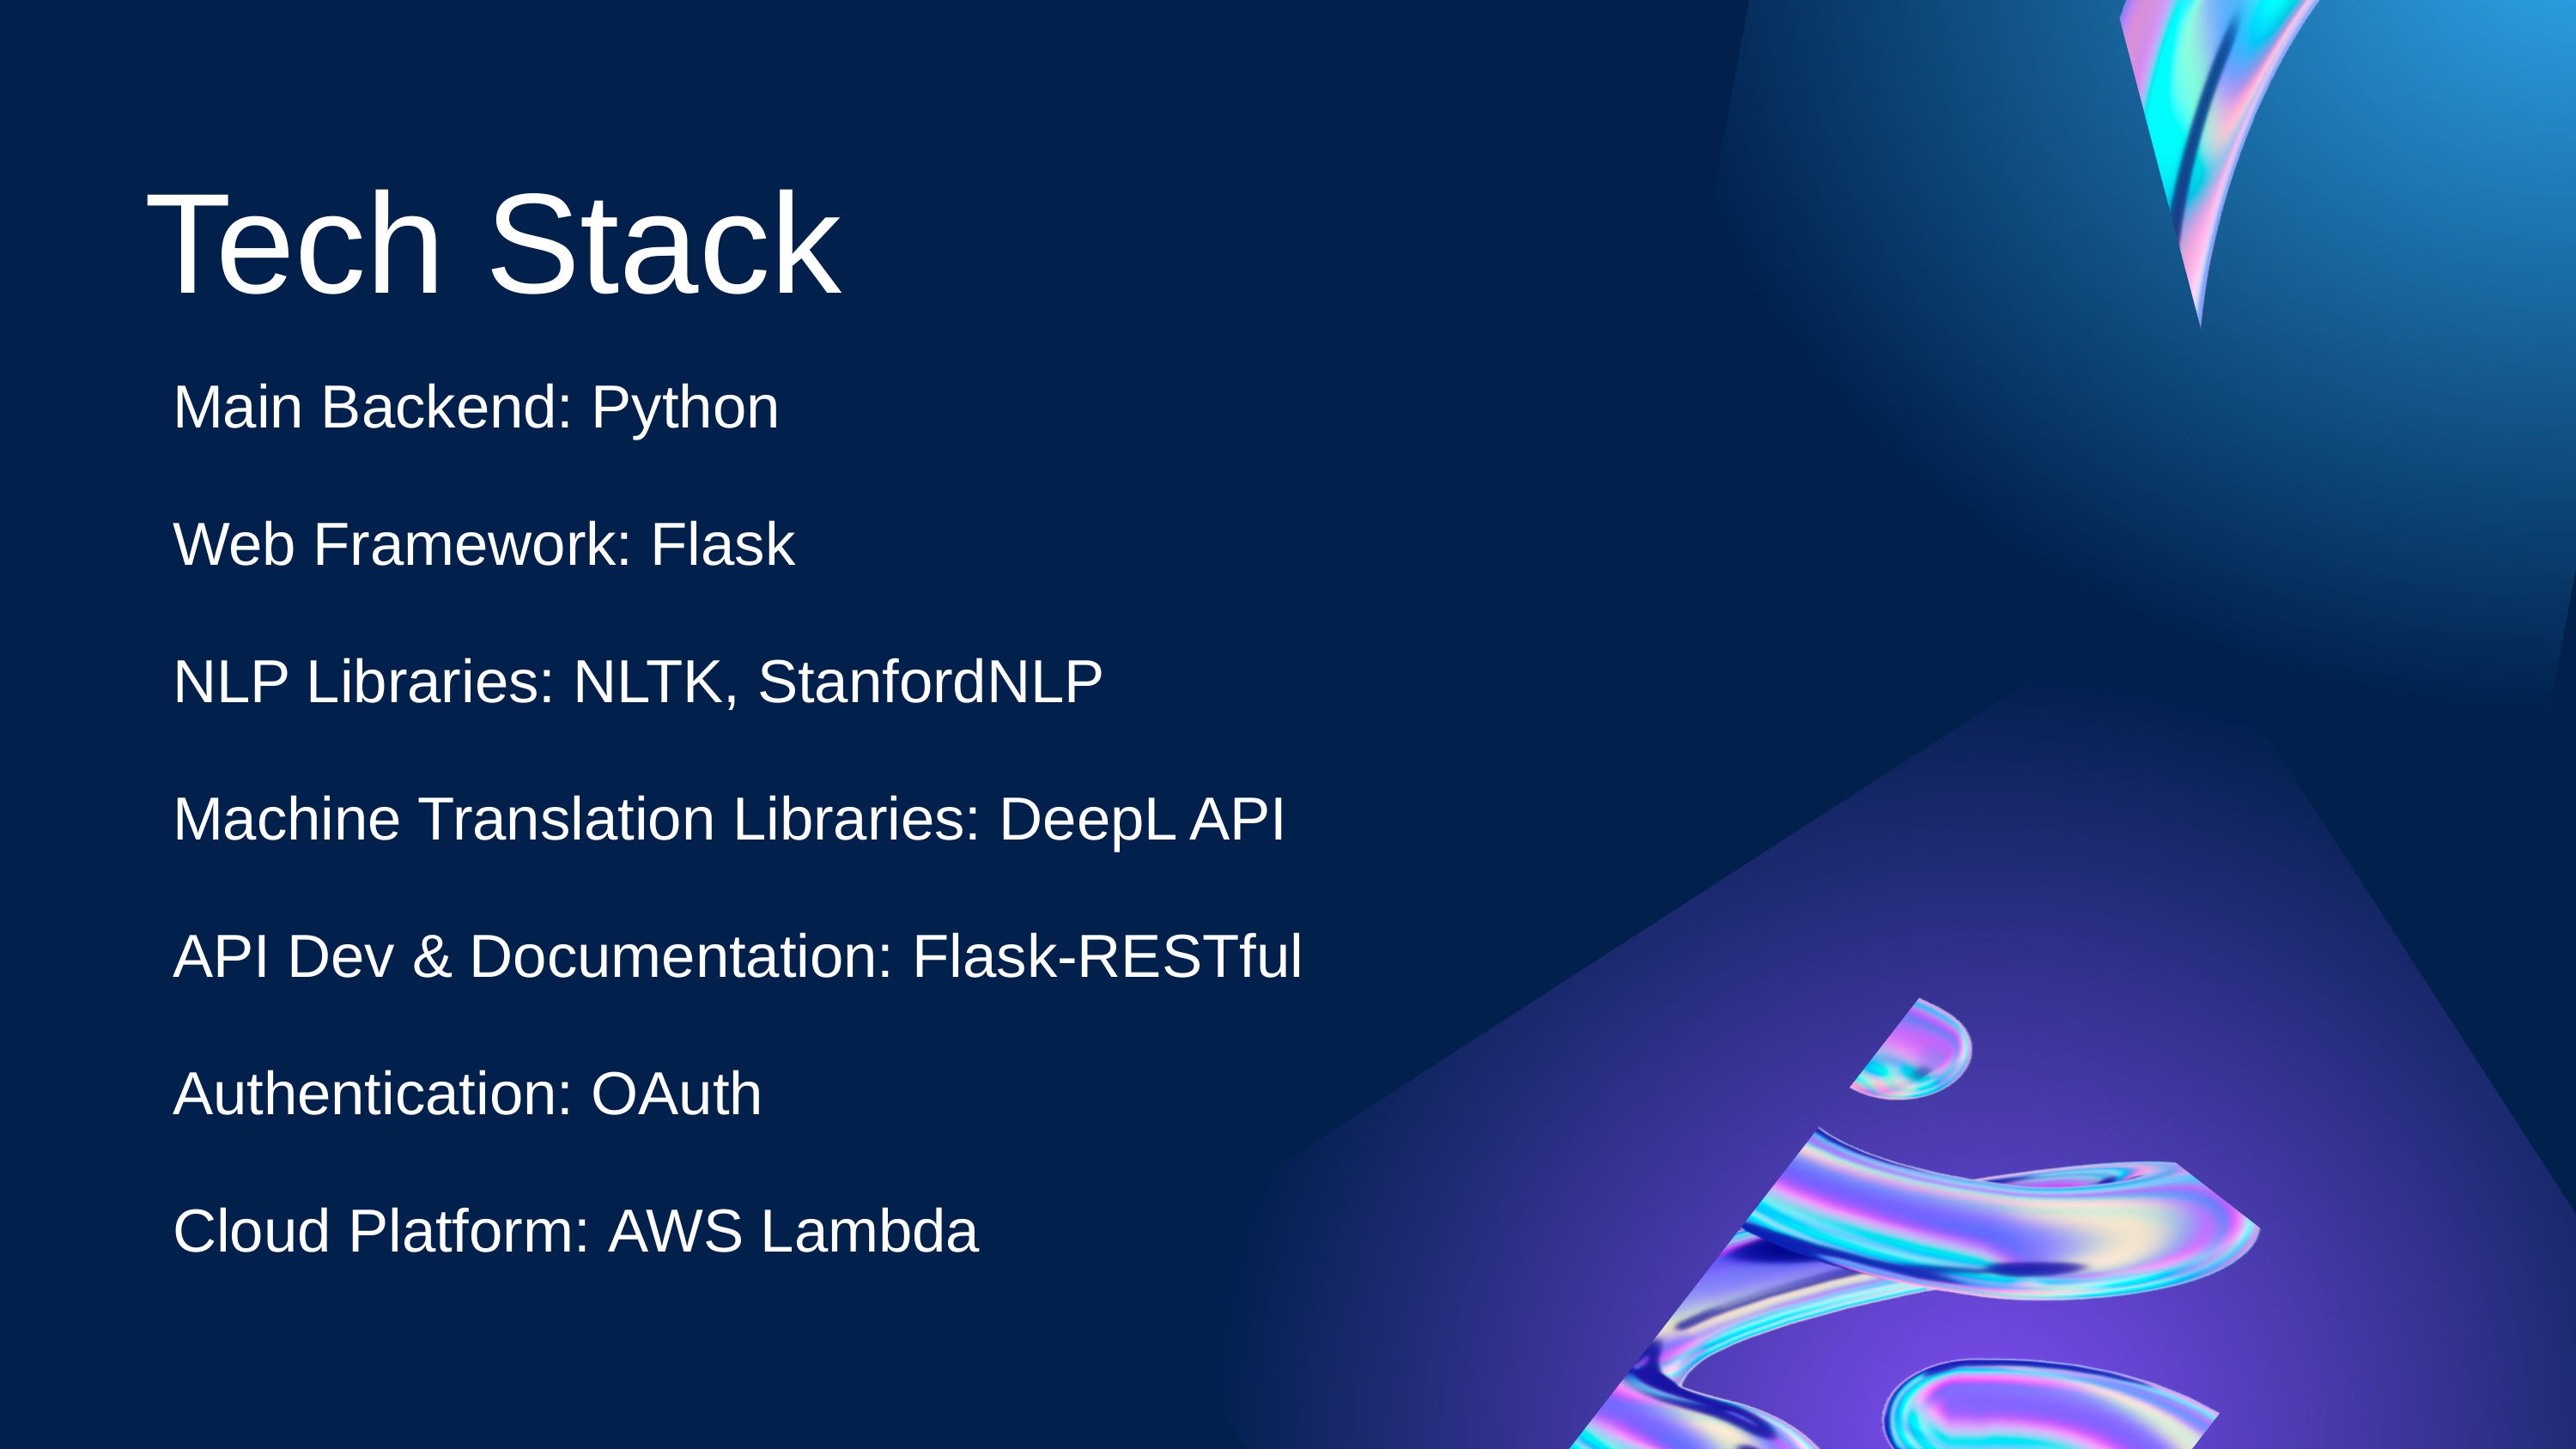

Tech Stack
Main Backend: Python
Web Framework: Flask
NLP Libraries: NLTK, StanfordNLP
Machine Translation Libraries: DeepL API
API Dev & Documentation: Flask-RESTful
Authentication: OAuth
Cloud Platform: AWS Lambda